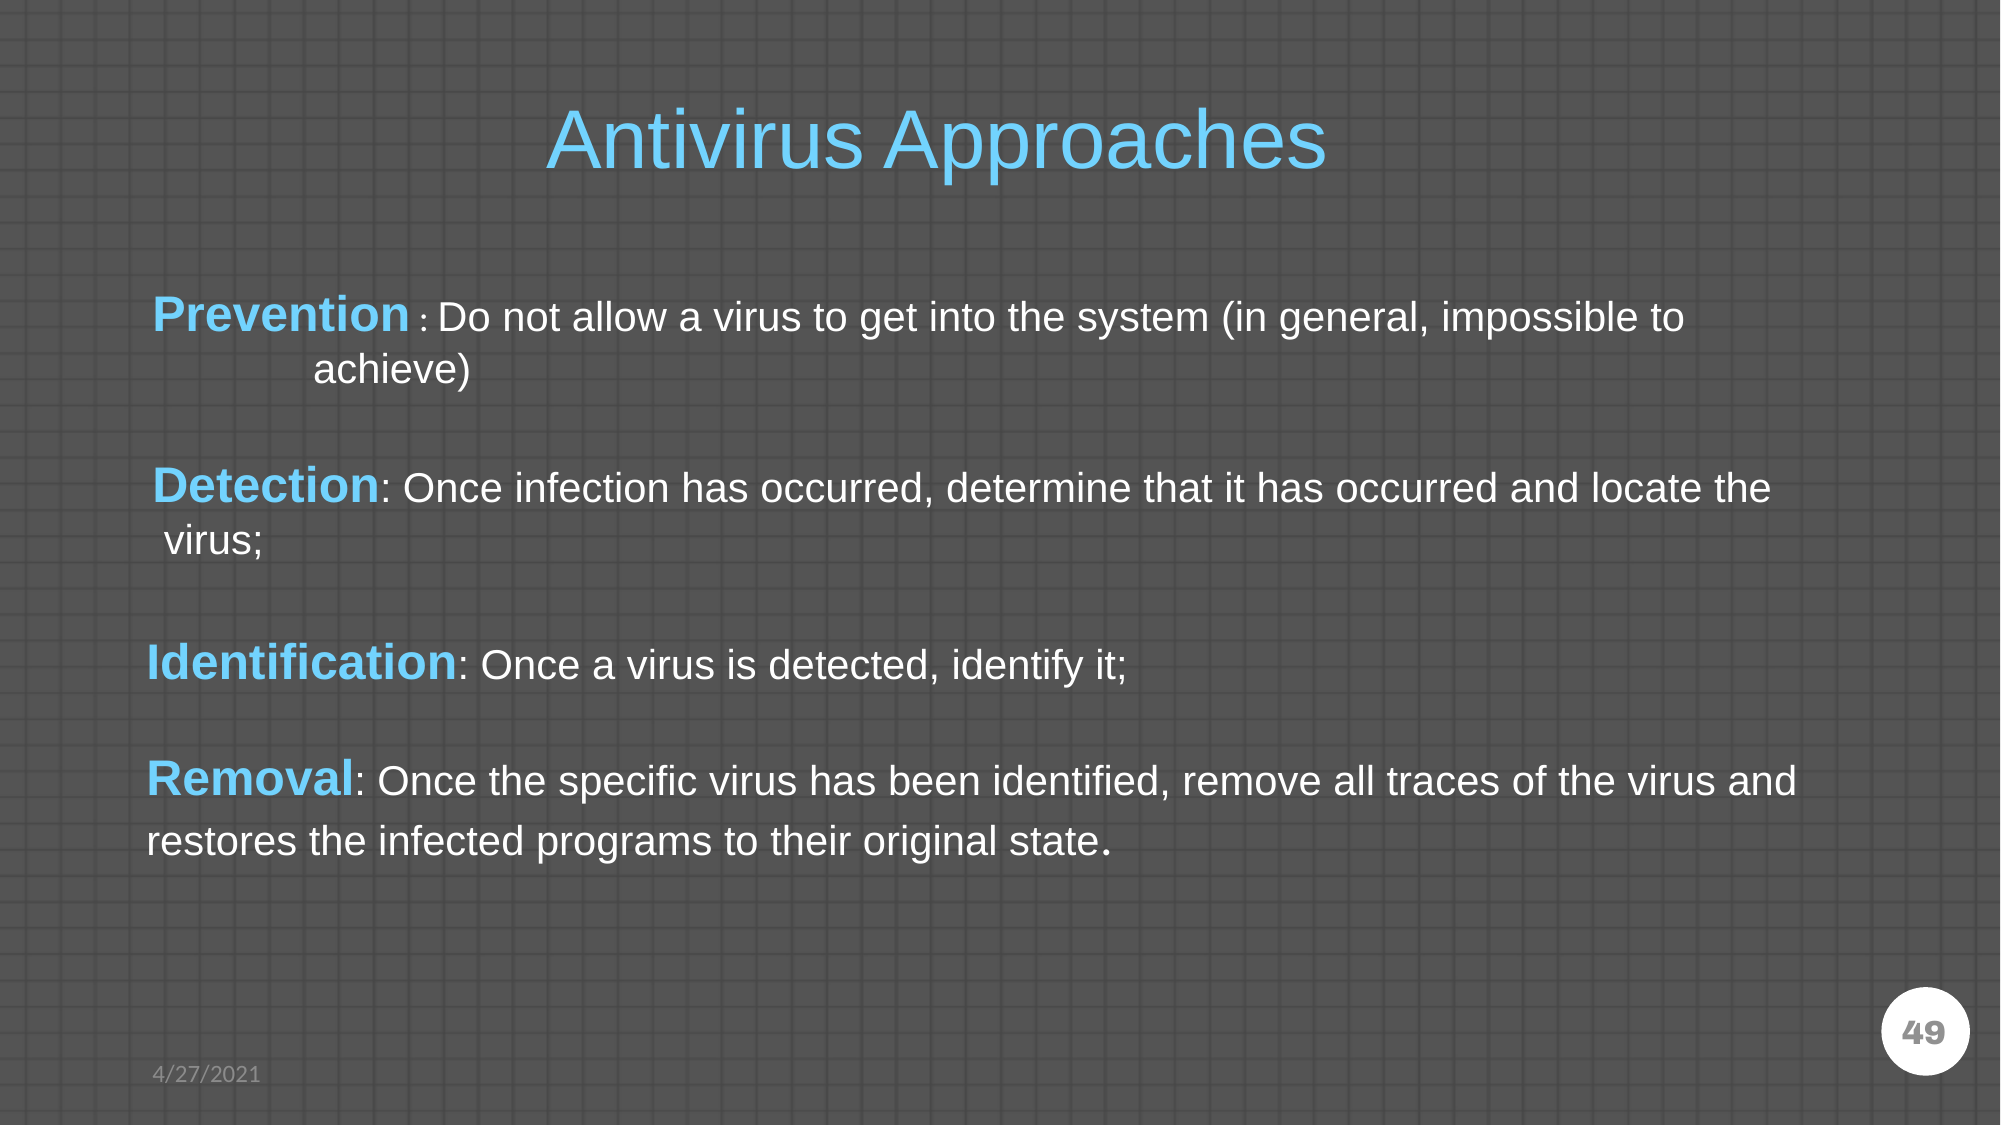

Antivirus Approaches
Prevention : Do not allow a virus to get into the system (in general, impossible to                achieve)

Detection: Once infection has occurred, determine that it has occurred and locate the   virus;

Identification: Once a virus is detected, identify it;
Removal: Once the specific virus has been identified, remove all traces of the virus and restores the infected programs to their original state.
49
4/27/2021